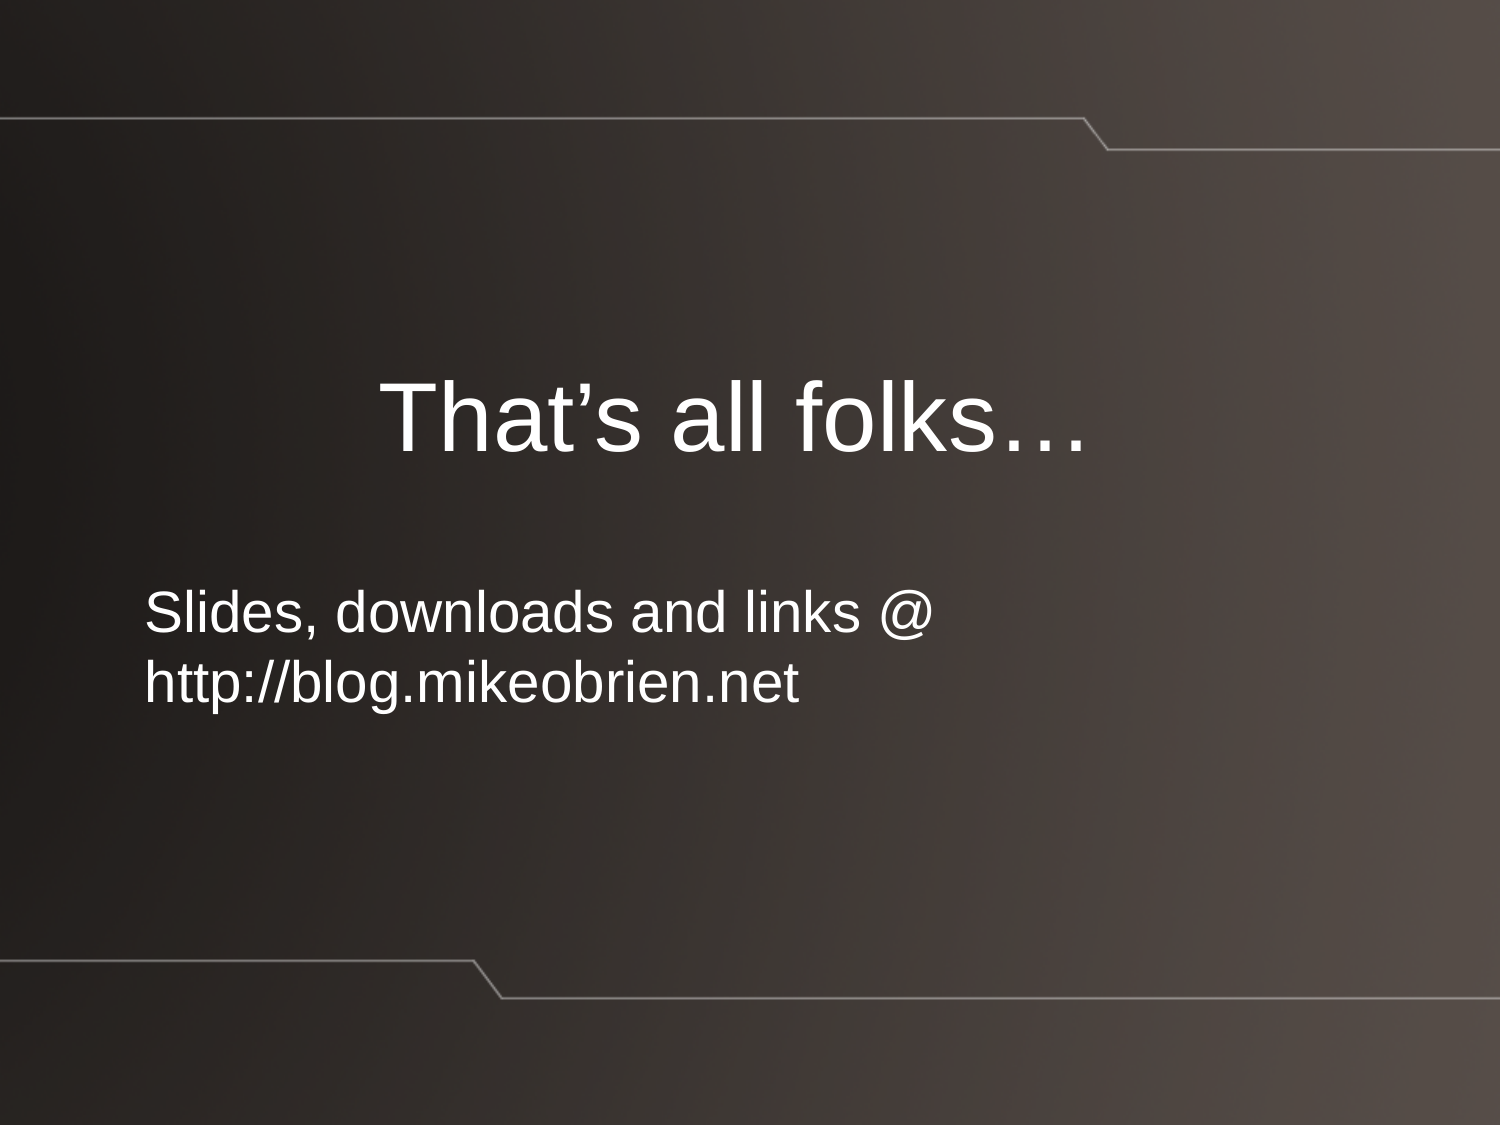

That’s all folks…
Slides, downloads and links @ http://blog.mikeobrien.net